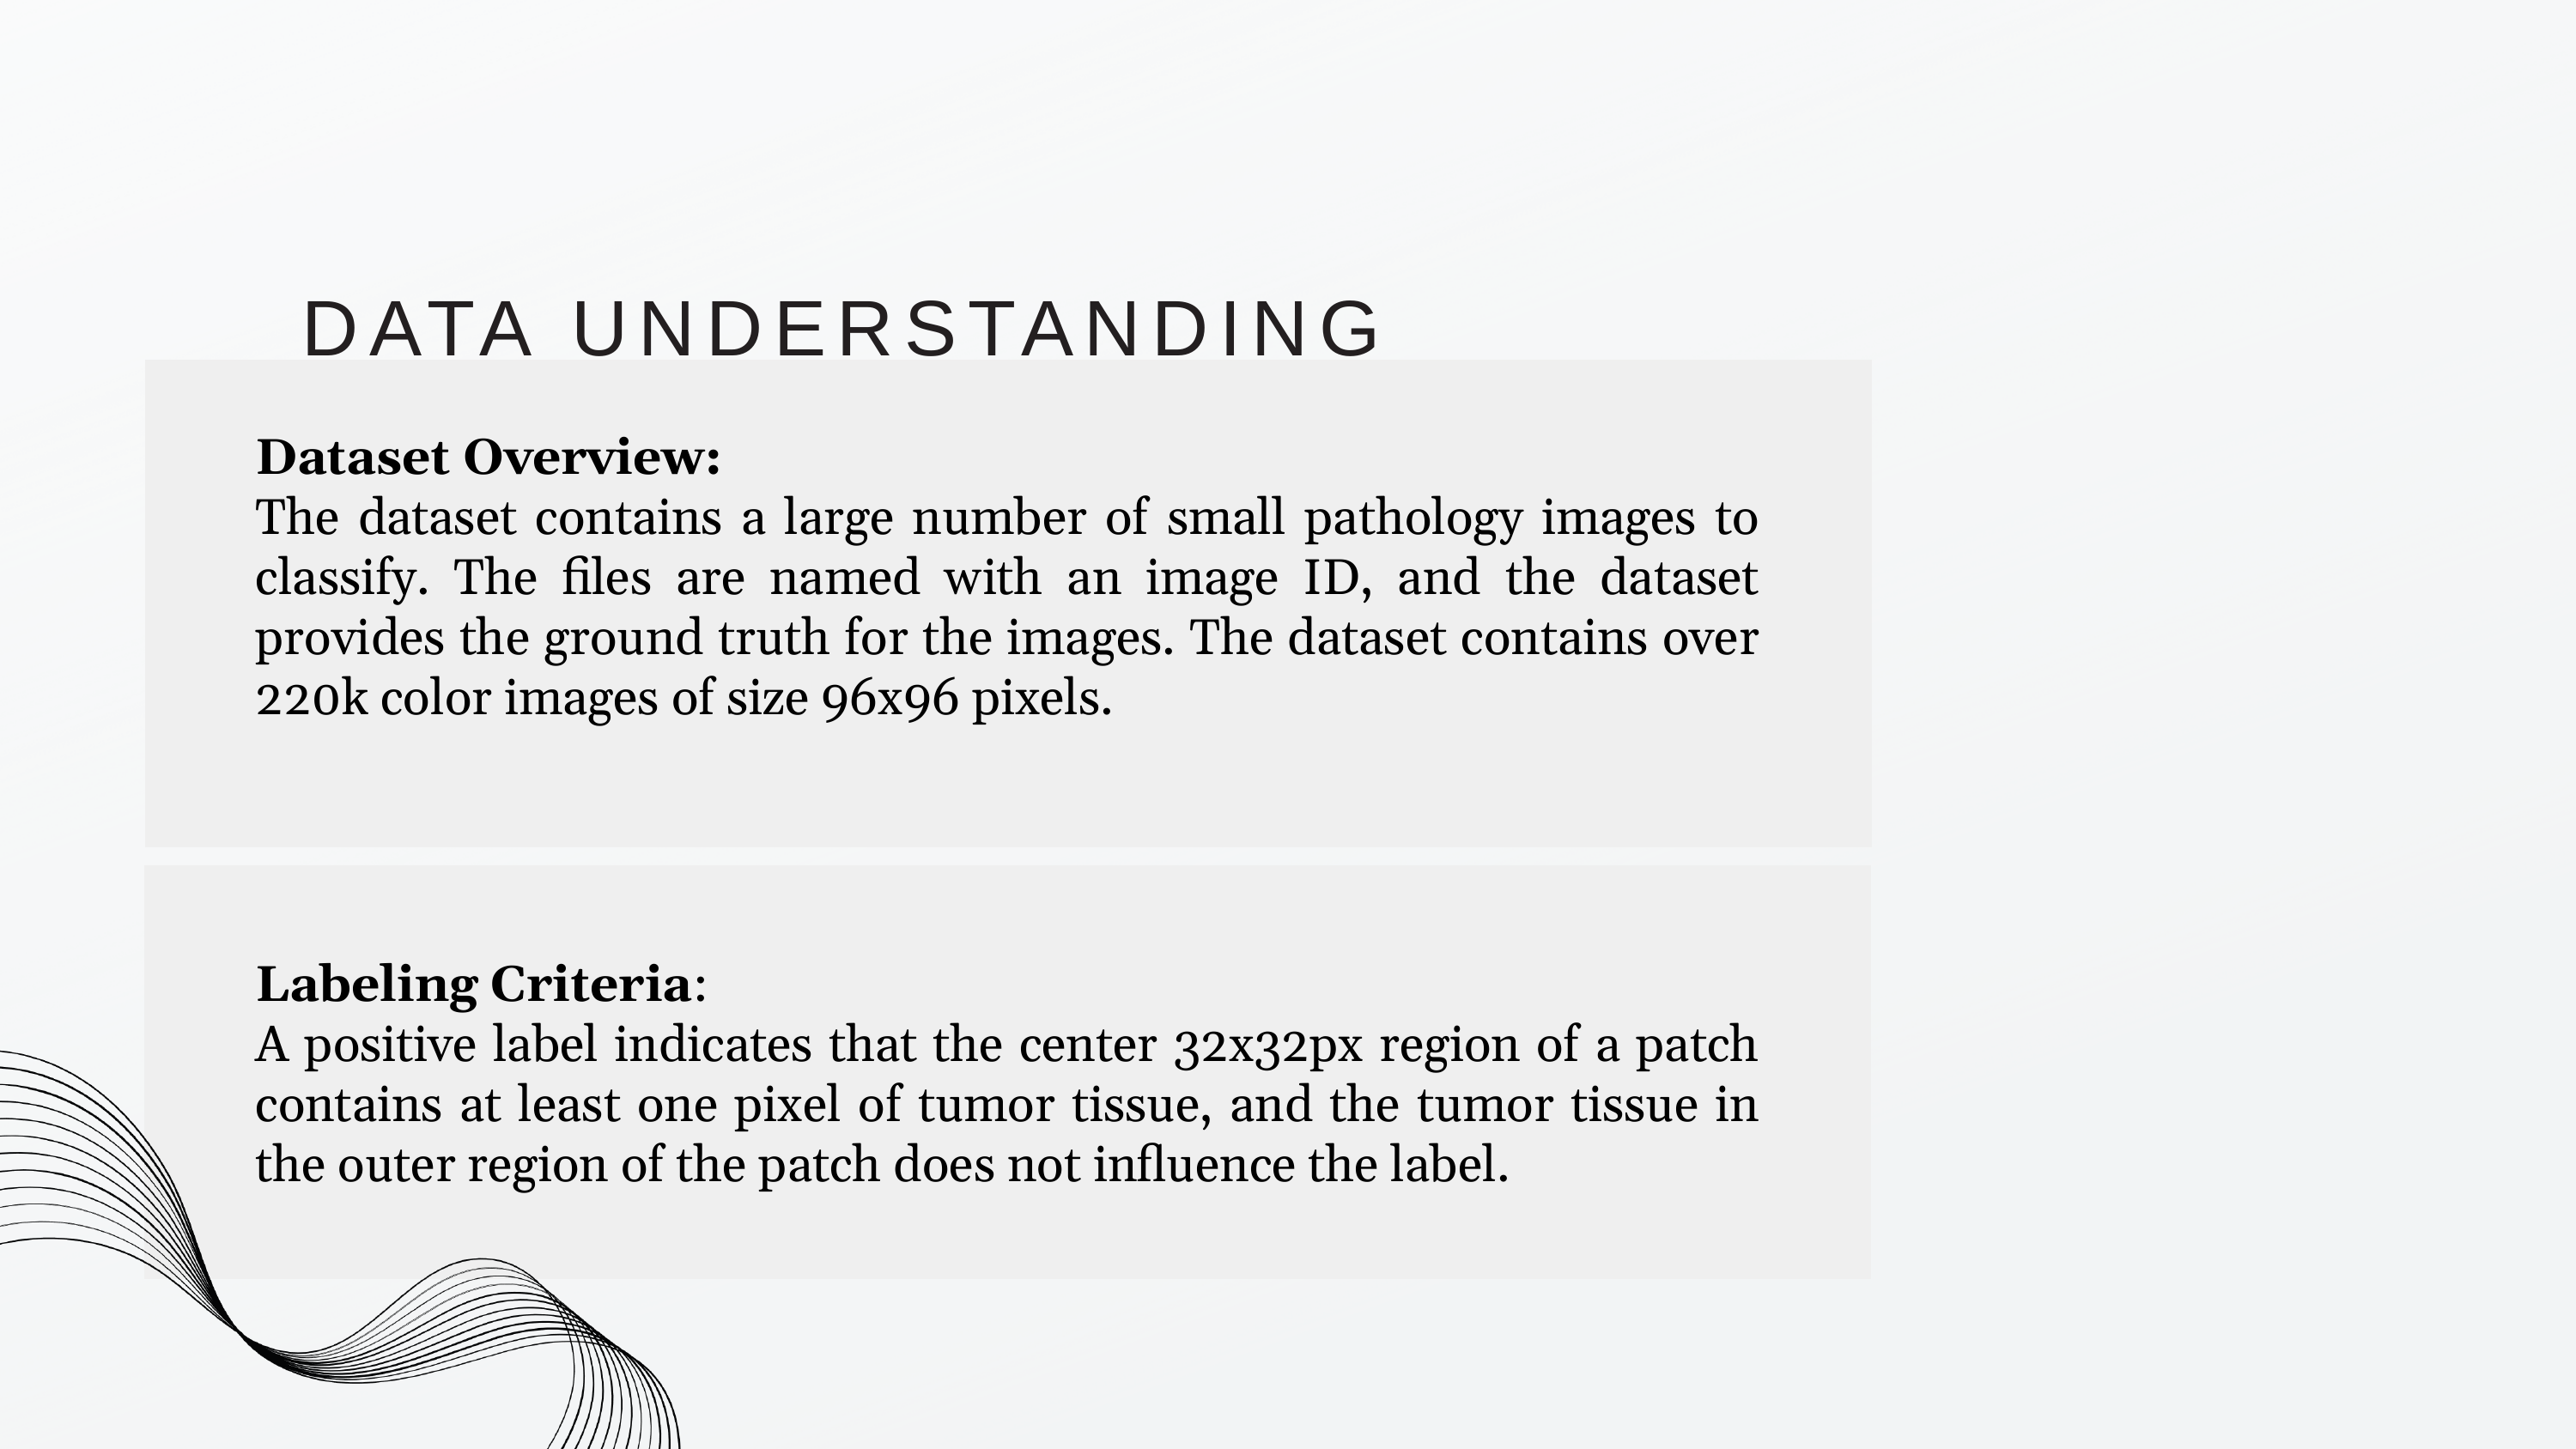

DATA UNDERSTANDING

Dataset Overview:
The dataset contains a large number of small pathology images to classify. The files are named with an image ID, and the dataset provides the ground truth for the images. The dataset contains over 220k color images of size 96x96 pixels.

Labeling Criteria:
A positive label indicates that the center 32x32px region of a patch contains at least one pixel of tumor tissue, and the tumor tissue in the outer region of the patch does not influence the label.